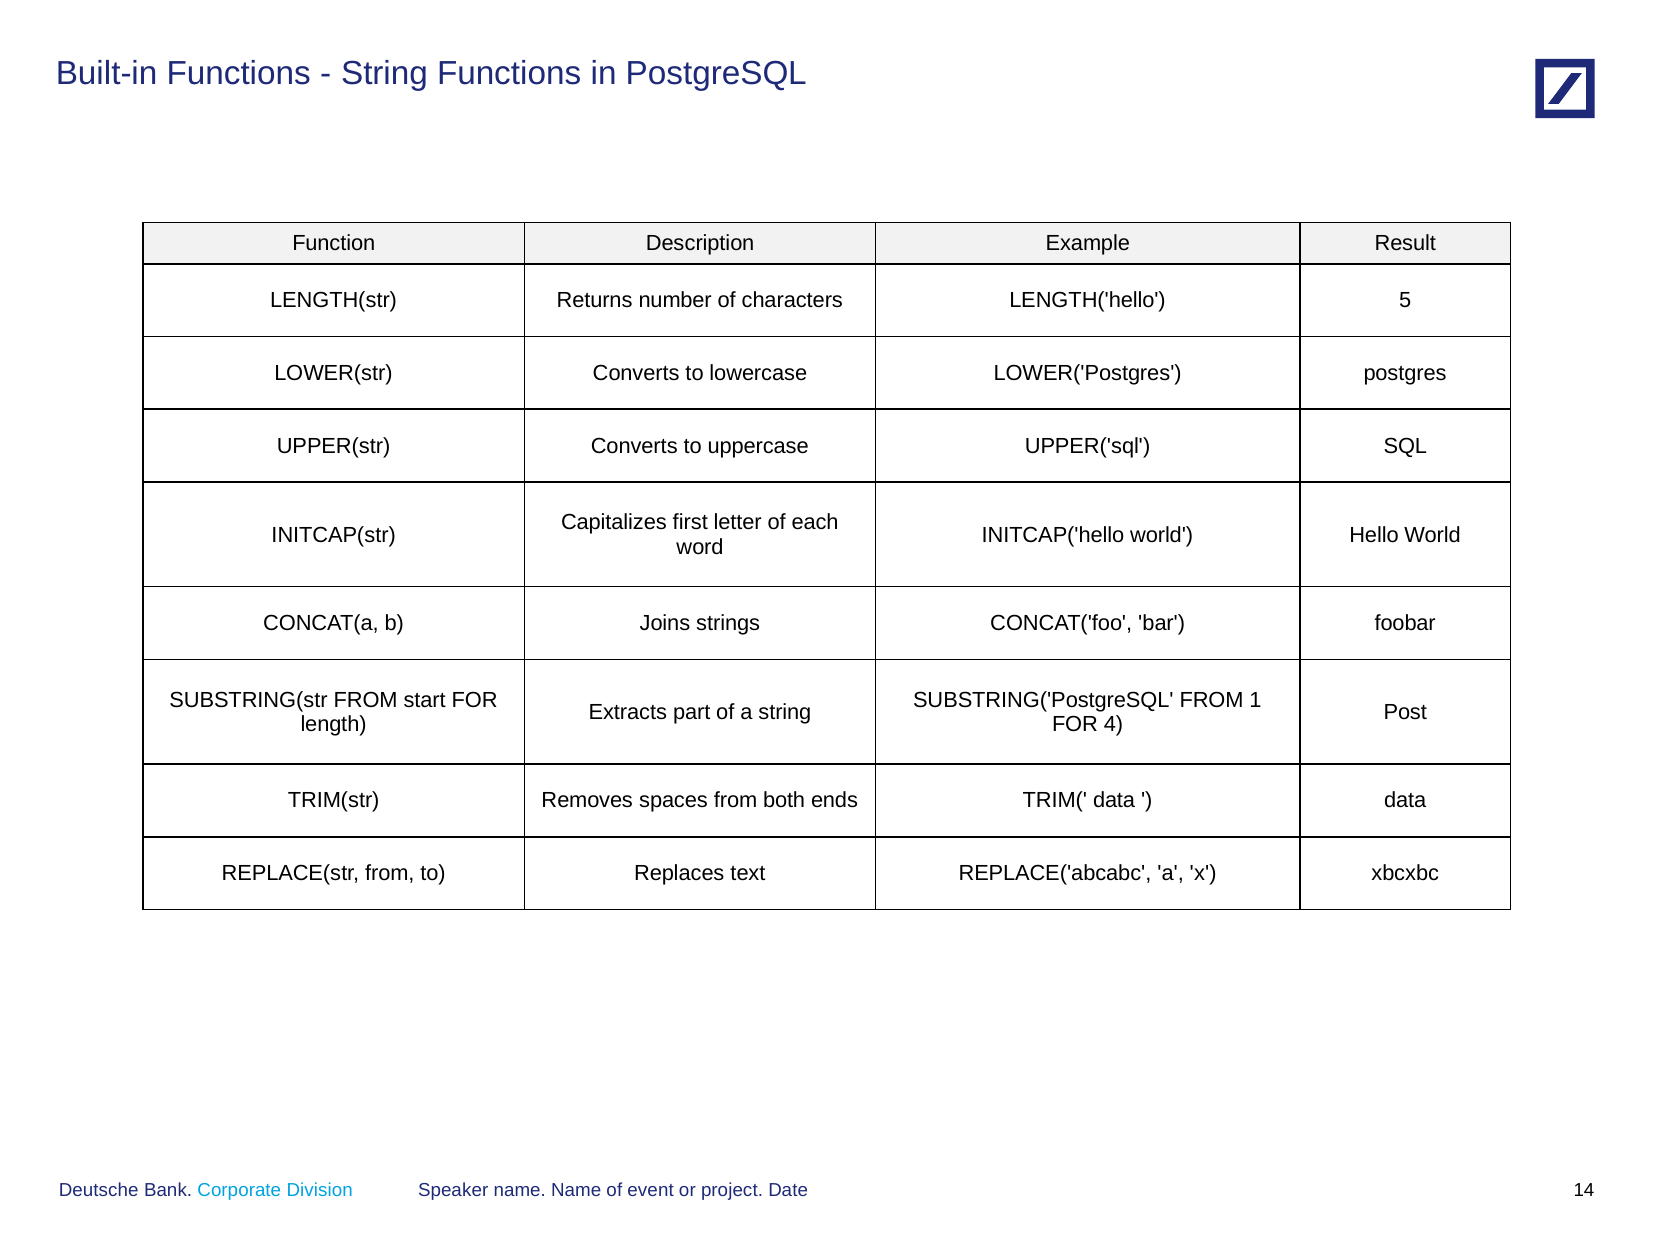

# Built-in Functions - String Functions in PostgreSQL
| Function | Description | Example | Result |
| --- | --- | --- | --- |
| LENGTH(str) | Returns number of characters | LENGTH('hello') | 5 |
| LOWER(str) | Converts to lowercase | LOWER('Postgres') | postgres |
| UPPER(str) | Converts to uppercase | UPPER('sql') | SQL |
| INITCAP(str) | Capitalizes first letter of each word | INITCAP('hello world') | Hello World |
| CONCAT(a, b) | Joins strings | CONCAT('foo', 'bar') | foobar |
| SUBSTRING(str FROM start FOR length) | Extracts part of a string | SUBSTRING('PostgreSQL' FROM 1 FOR 4) | Post |
| TRIM(str) | Removes spaces from both ends | TRIM(' data ') | data |
| REPLACE(str, from, to) | Replaces text | REPLACE('abcabc', 'a', 'x') | xbcxbc |
Speaker name. Name of event or project. Date
14